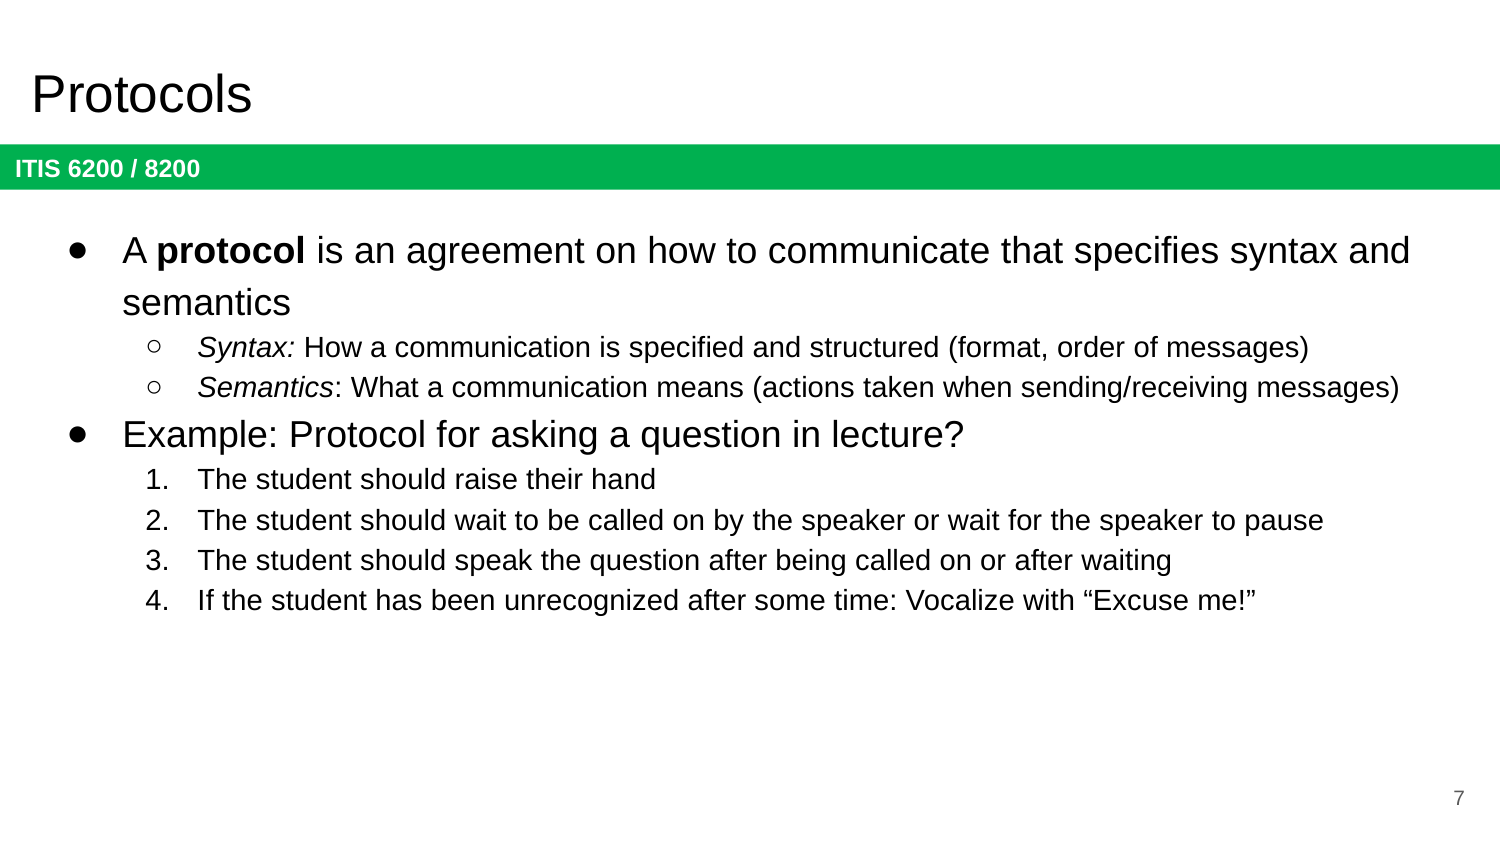

# Protocols
A protocol is an agreement on how to communicate that specifies syntax and semantics
Syntax: How a communication is specified and structured (format, order of messages)
Semantics: What a communication means (actions taken when sending/receiving messages)
Example: Protocol for asking a question in lecture?
The student should raise their hand
The student should wait to be called on by the speaker or wait for the speaker to pause
The student should speak the question after being called on or after waiting
If the student has been unrecognized after some time: Vocalize with “Excuse me!”
7